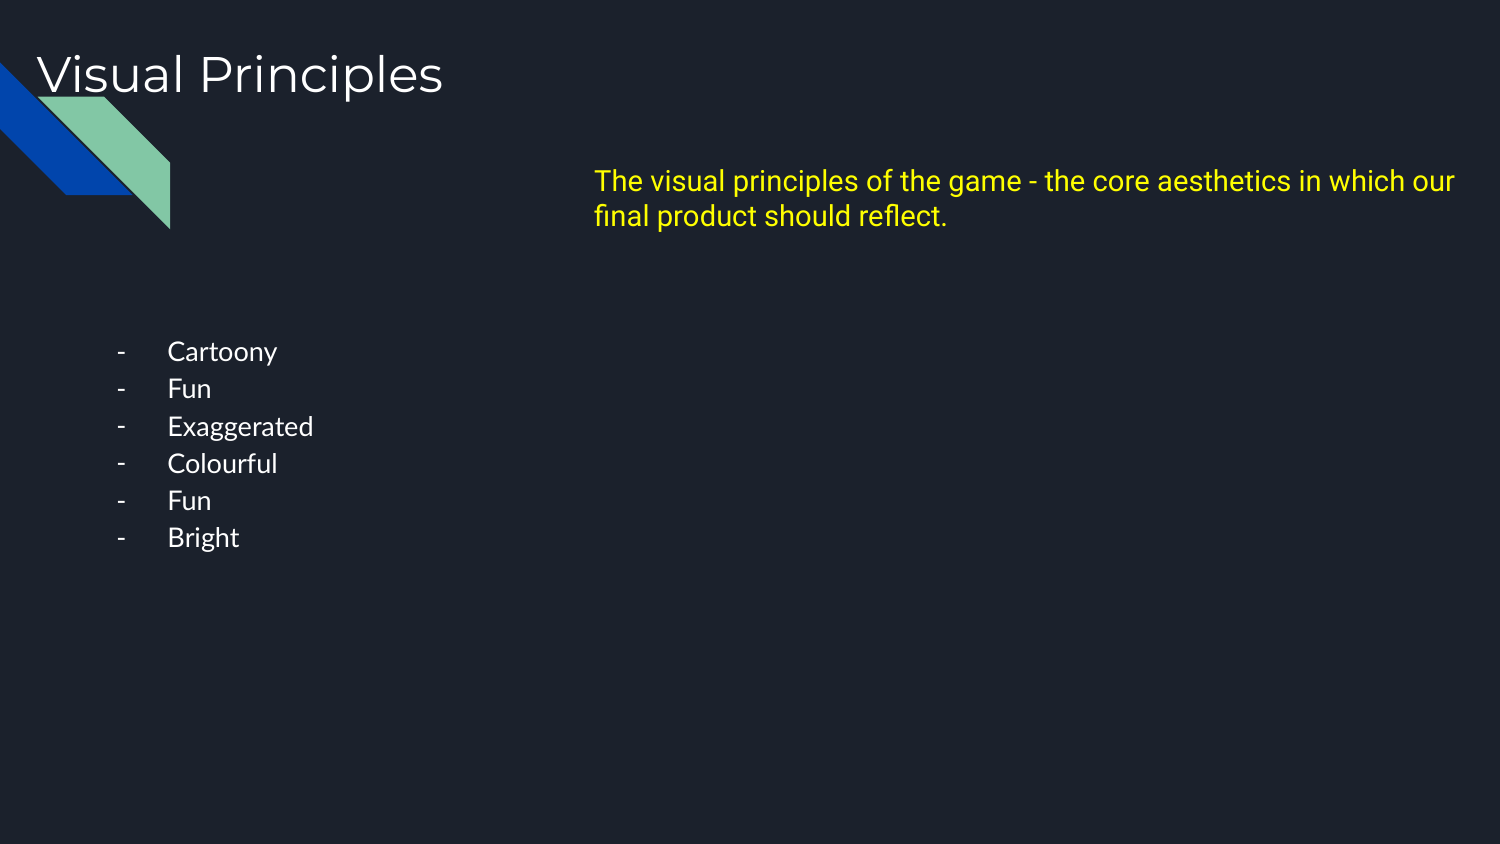

# Visual Principles
The visual principles of the game - the core aesthetics in which our final product should reflect.
Cartoony
Fun
Exaggerated
Colourful
Fun
Bright